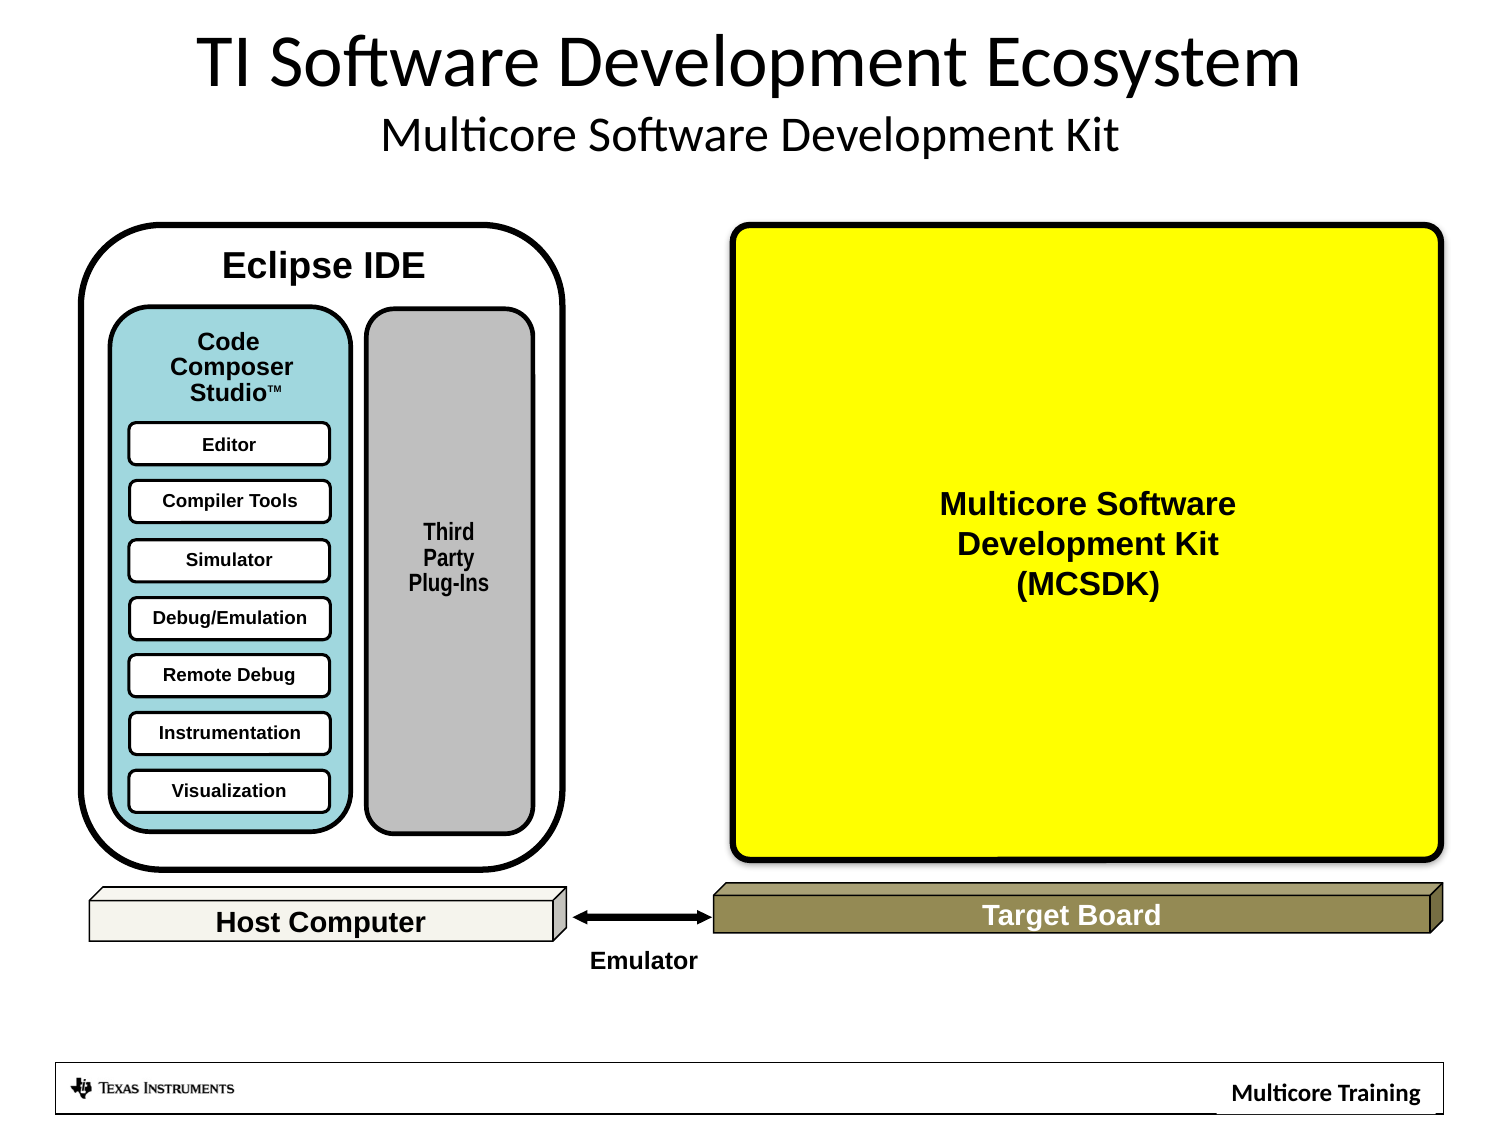

# TI Software Development Ecosystem Multicore Software Development Kit

Eclipse IDE

Code
Composer
 StudioTM
Editor
Multicore Software
Development Kit
(MCSDK)
Compiler Tools
Third
Party
Plug-Ins
Simulator
Debug/Emulation
Remote Debug
Instrumentation

Visualization
Target Board
Host Computer

Emulator